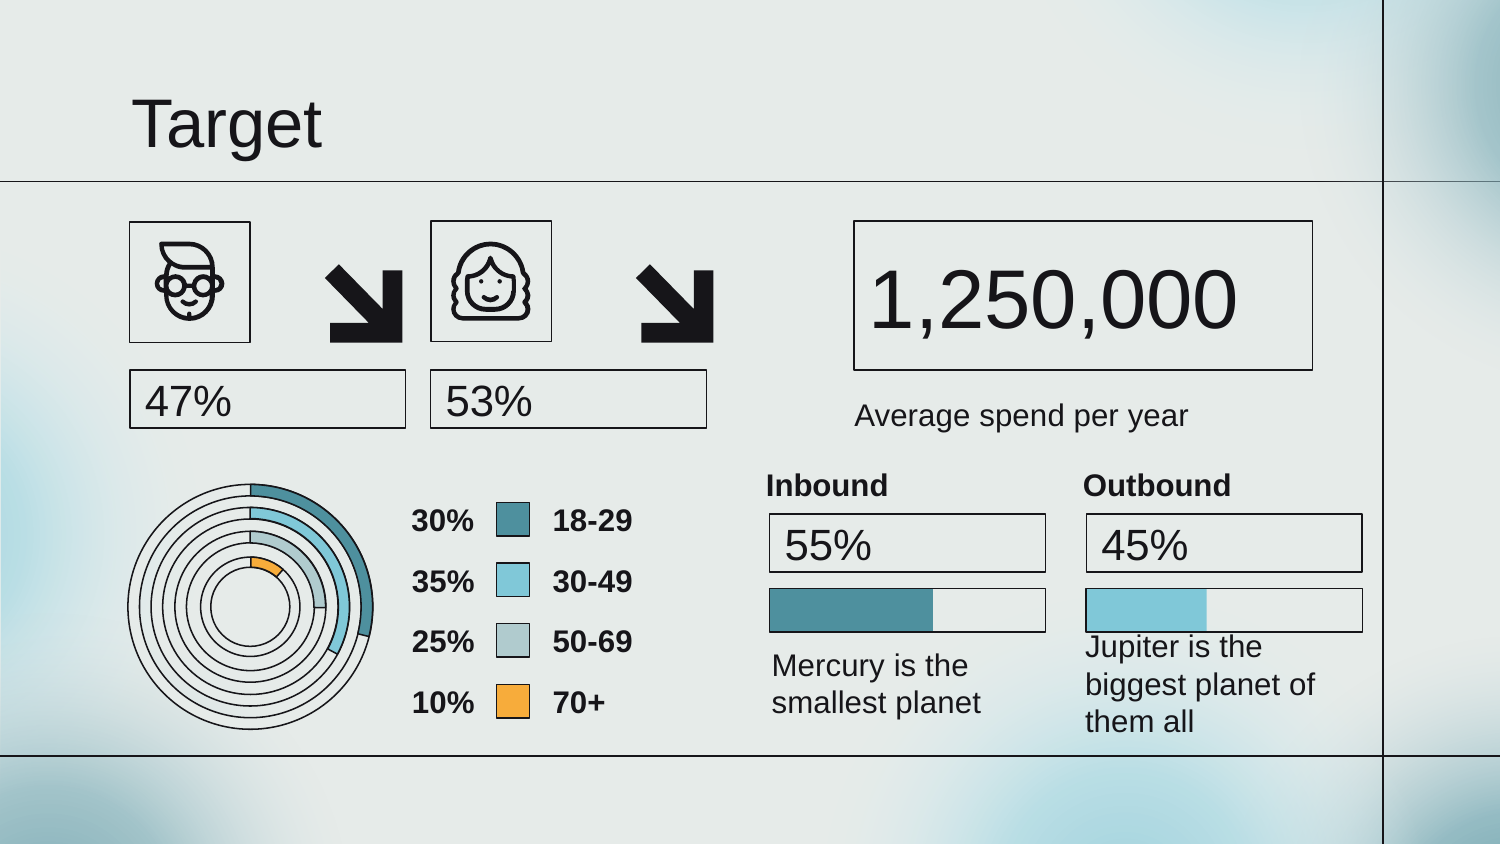

# Target

1,250,000

47%
53%
Average spend per year

Inbound
Outbound
18-29
30%

55%
45%
30-49
35%

50-69
25%

Jupiter is the biggest planet of them all
Mercury is the smallest planet
70+
10%